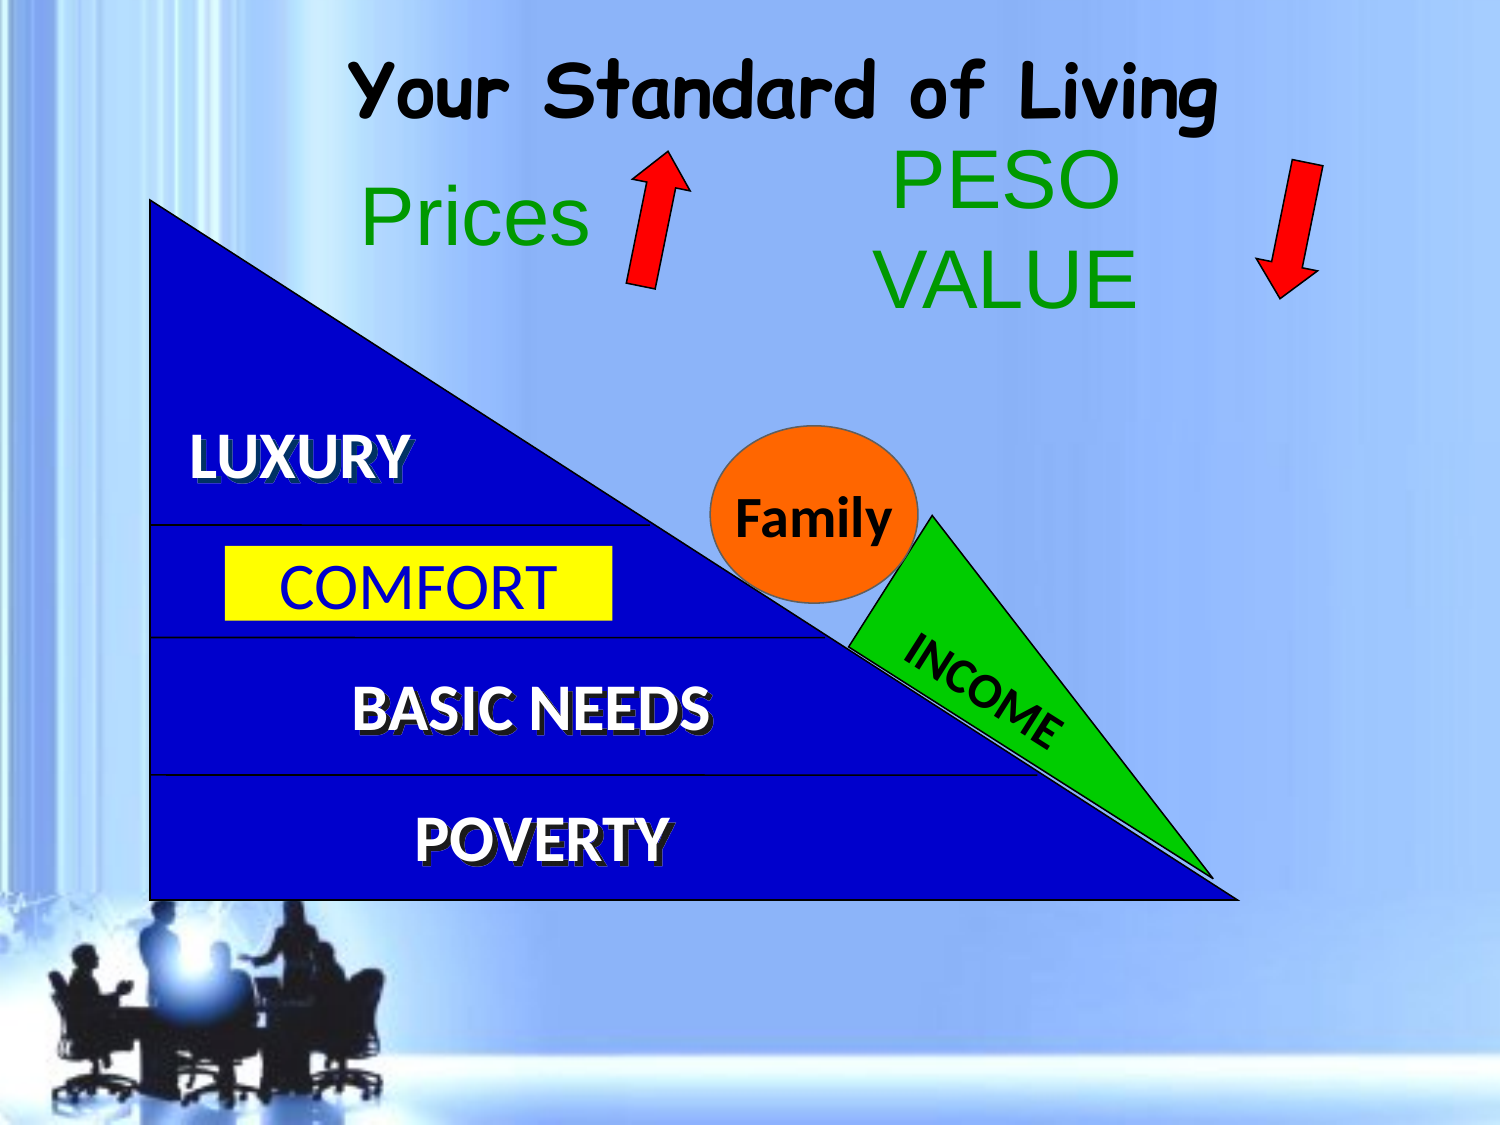

Your Standard of Living
Prices

PESO VALUE

LUXURY
COMFORT
BASIC NEEDS
POVERTY
Family
COMFORT
INCOME